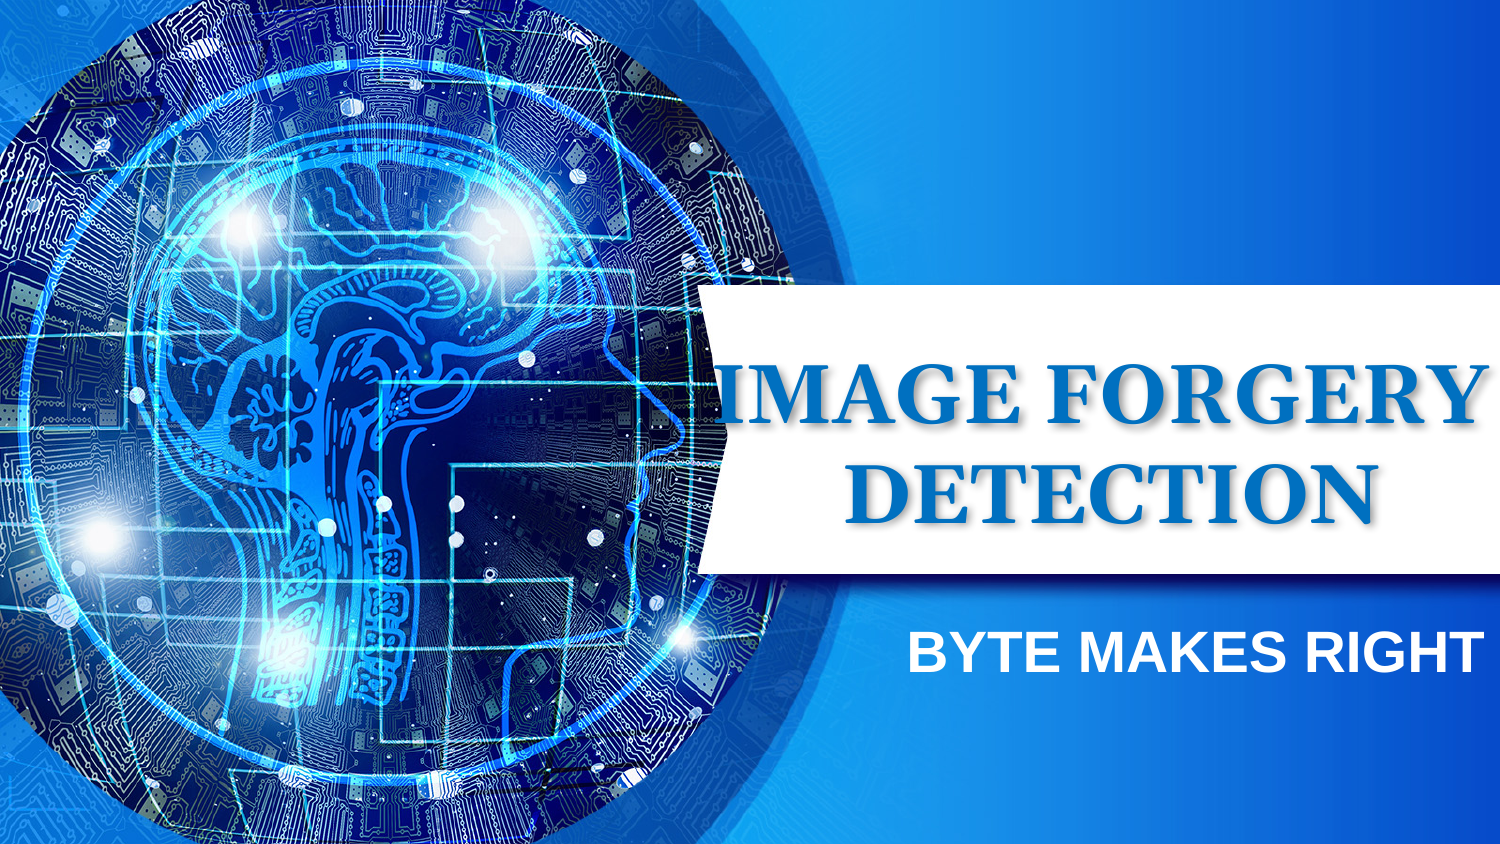

# IMAGE FORGERY DETECTION
BYTE MAKES RIGHT